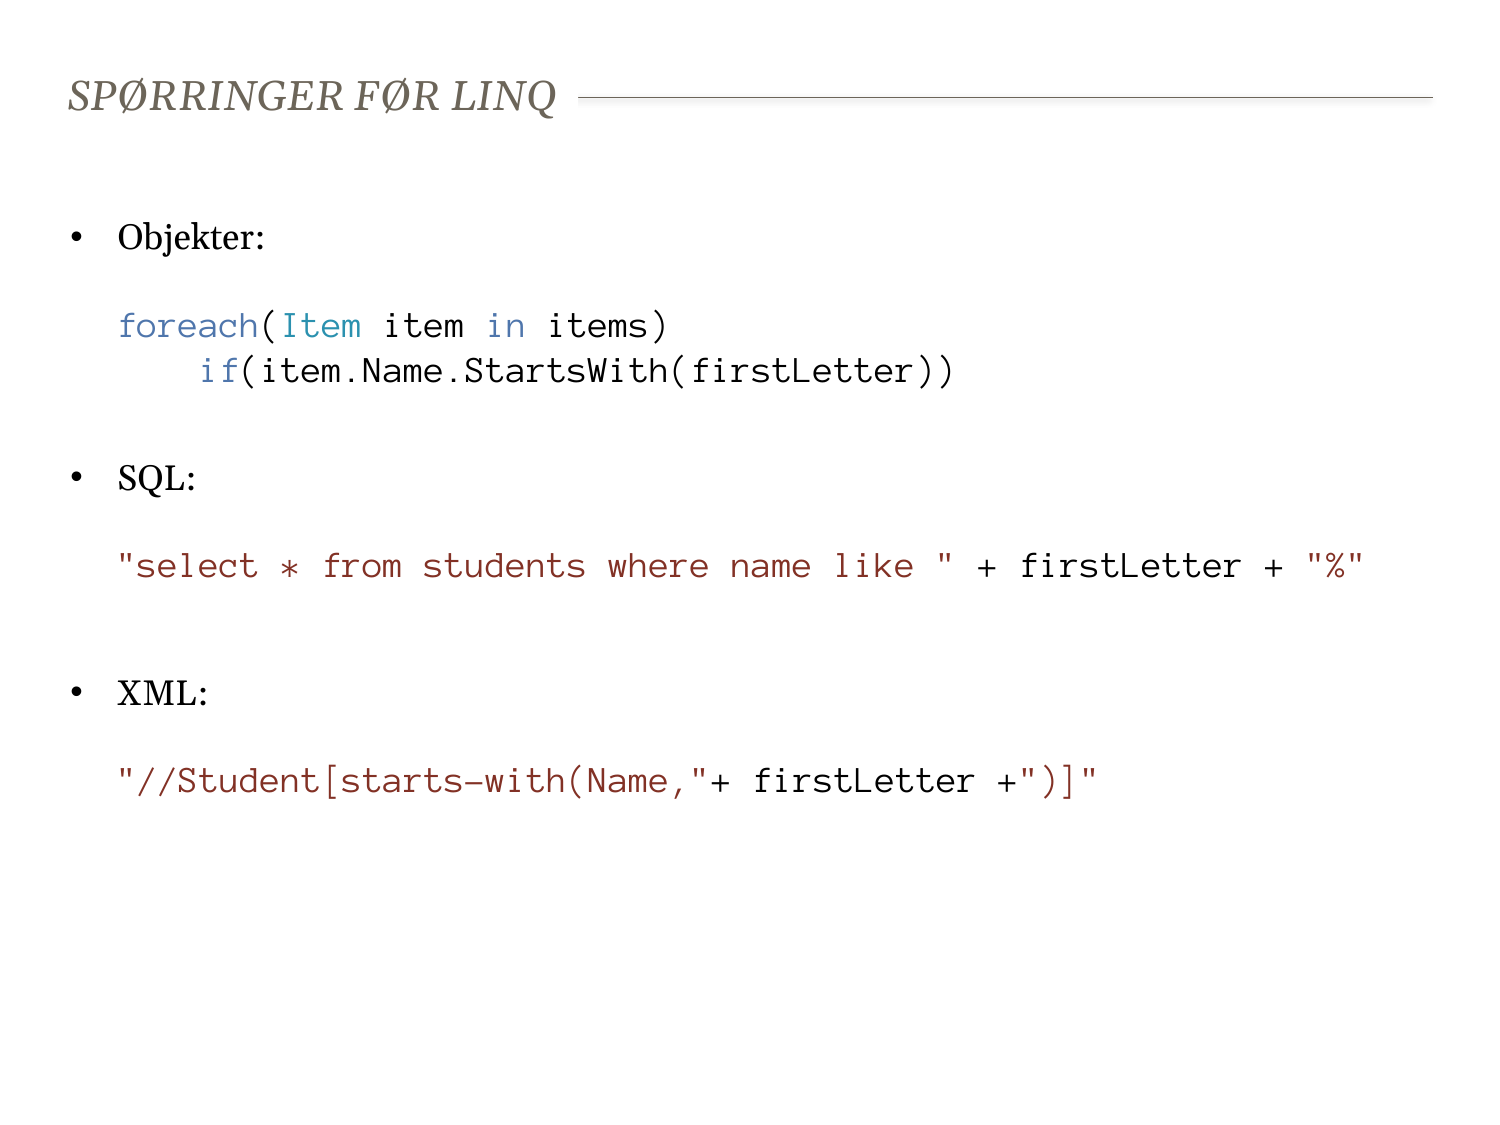

# Spørringer før LINQ
Objekter:
foreach(Item item in items)
    if(item.Name.StartsWith(firstLetter))
SQL:
"select * from students where name like " + firstLetter + "%"

XML:
"//Student[starts-with(Name,"+ firstLetter +")]"